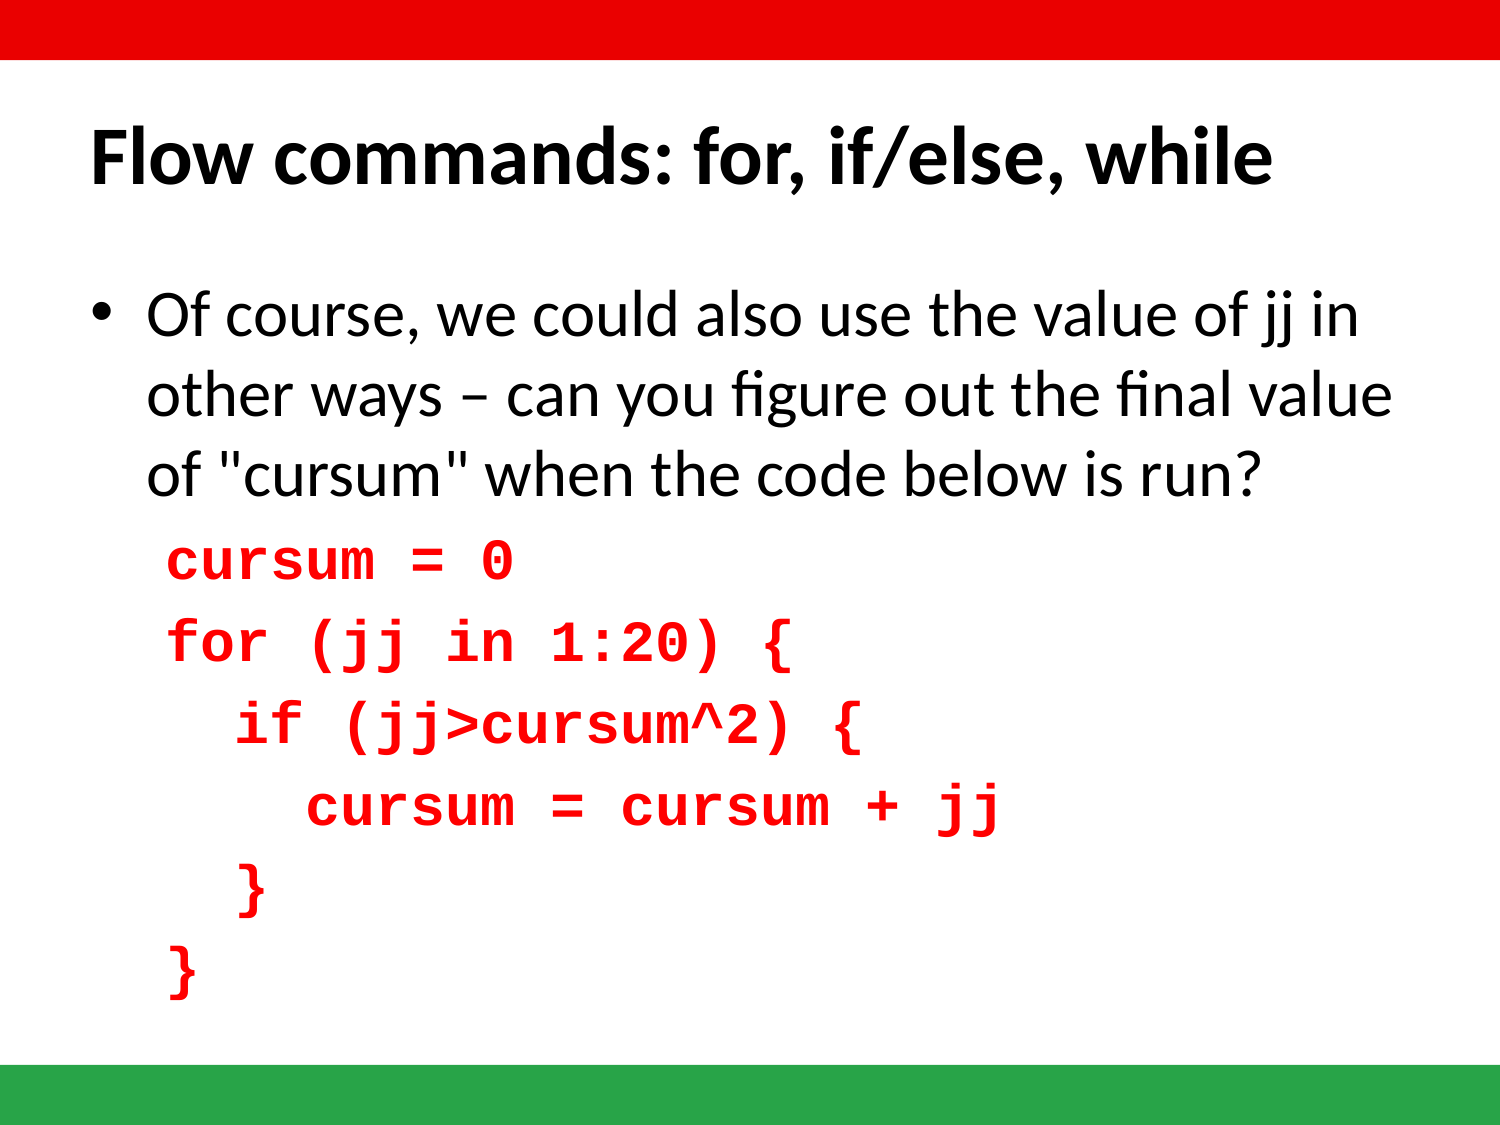

# Flow commands: for, if/else, while
Of course, we could also use the value of jj in other ways – can you figure out the final value of "cursum" when the code below is run?
cursum = 0
for (jj in 1:20) {
  if (jj>cursum^2) {
    cursum = cursum + jj
  }
}